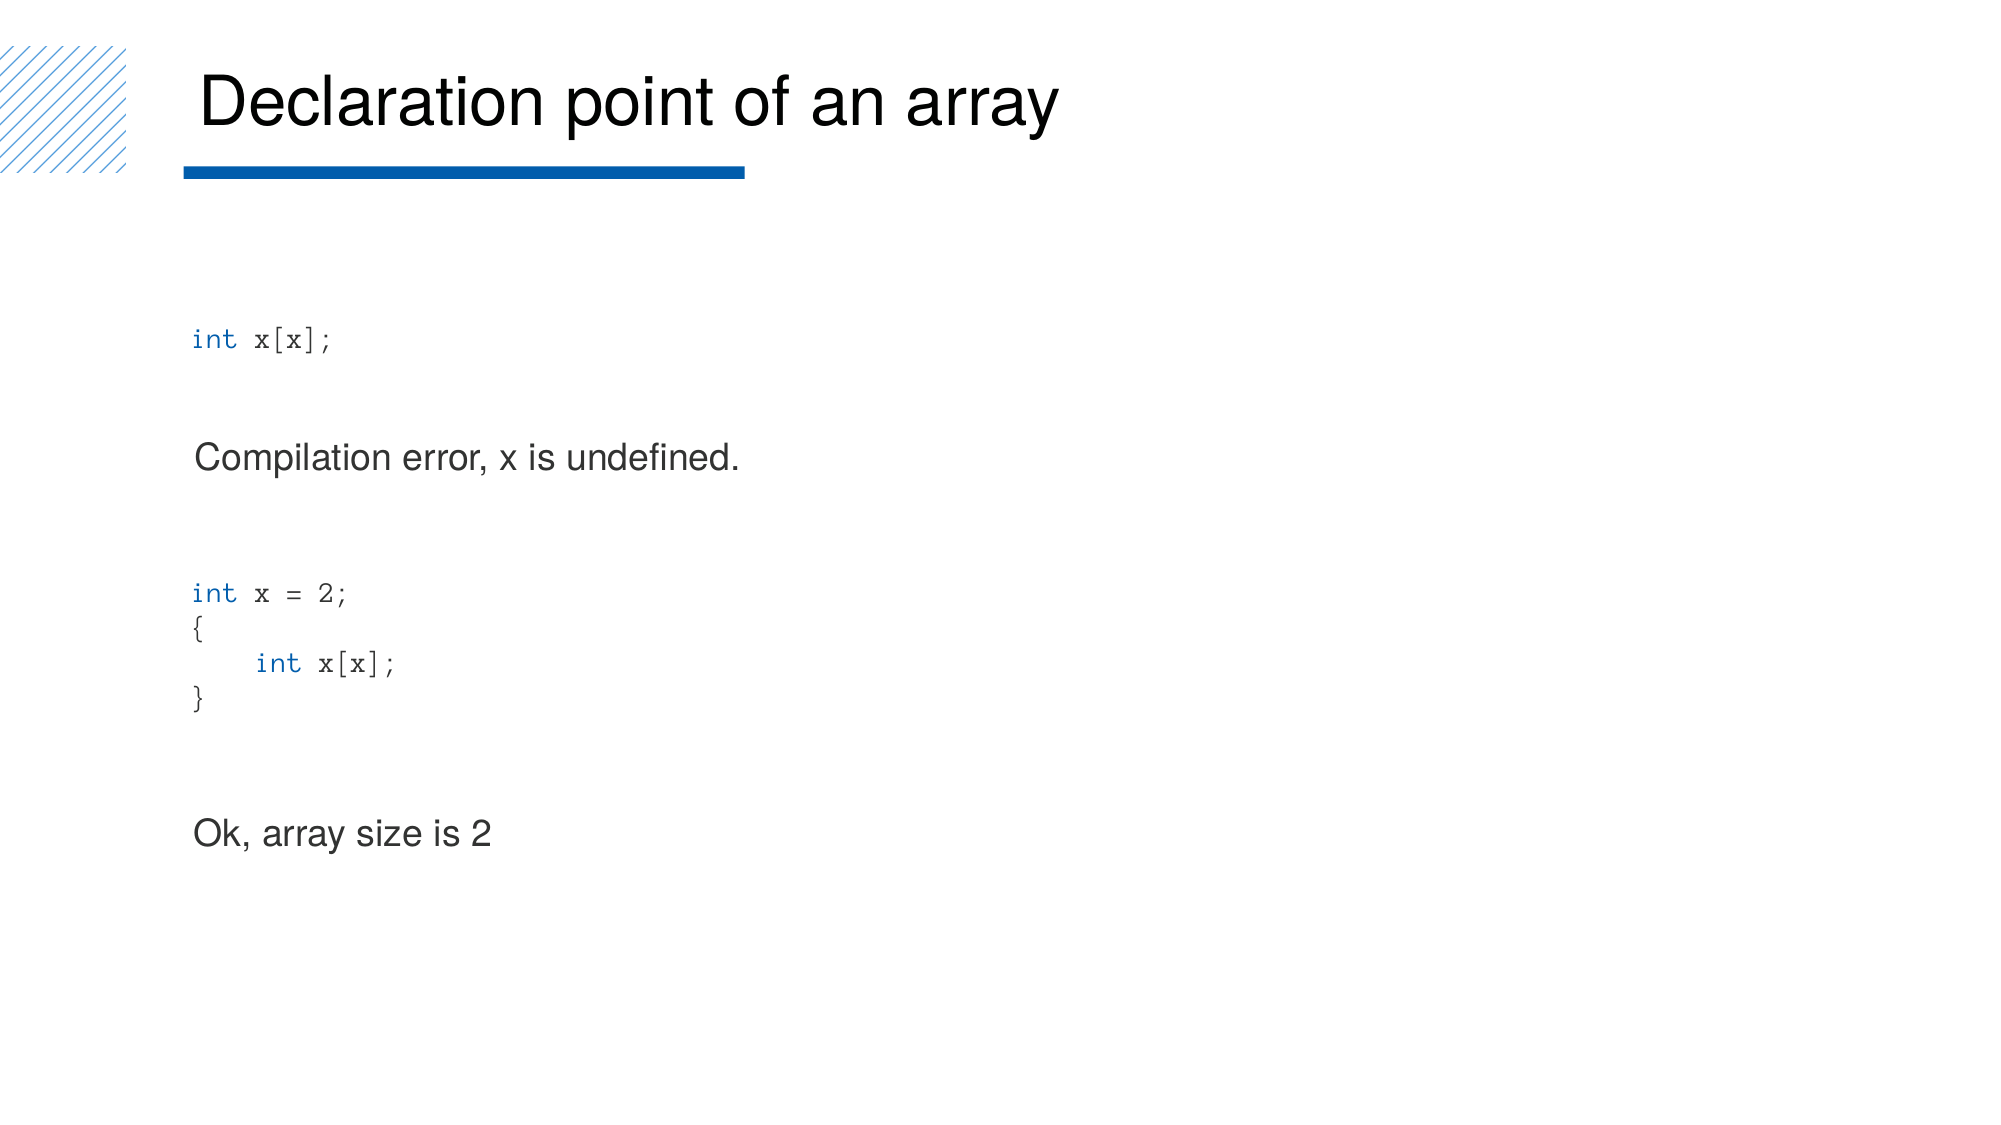

Declaration point of an array
int x[x];
Compilation error, x is undefined.
int x = 2;
{
    int x[x];
}
Ok, array size is 2